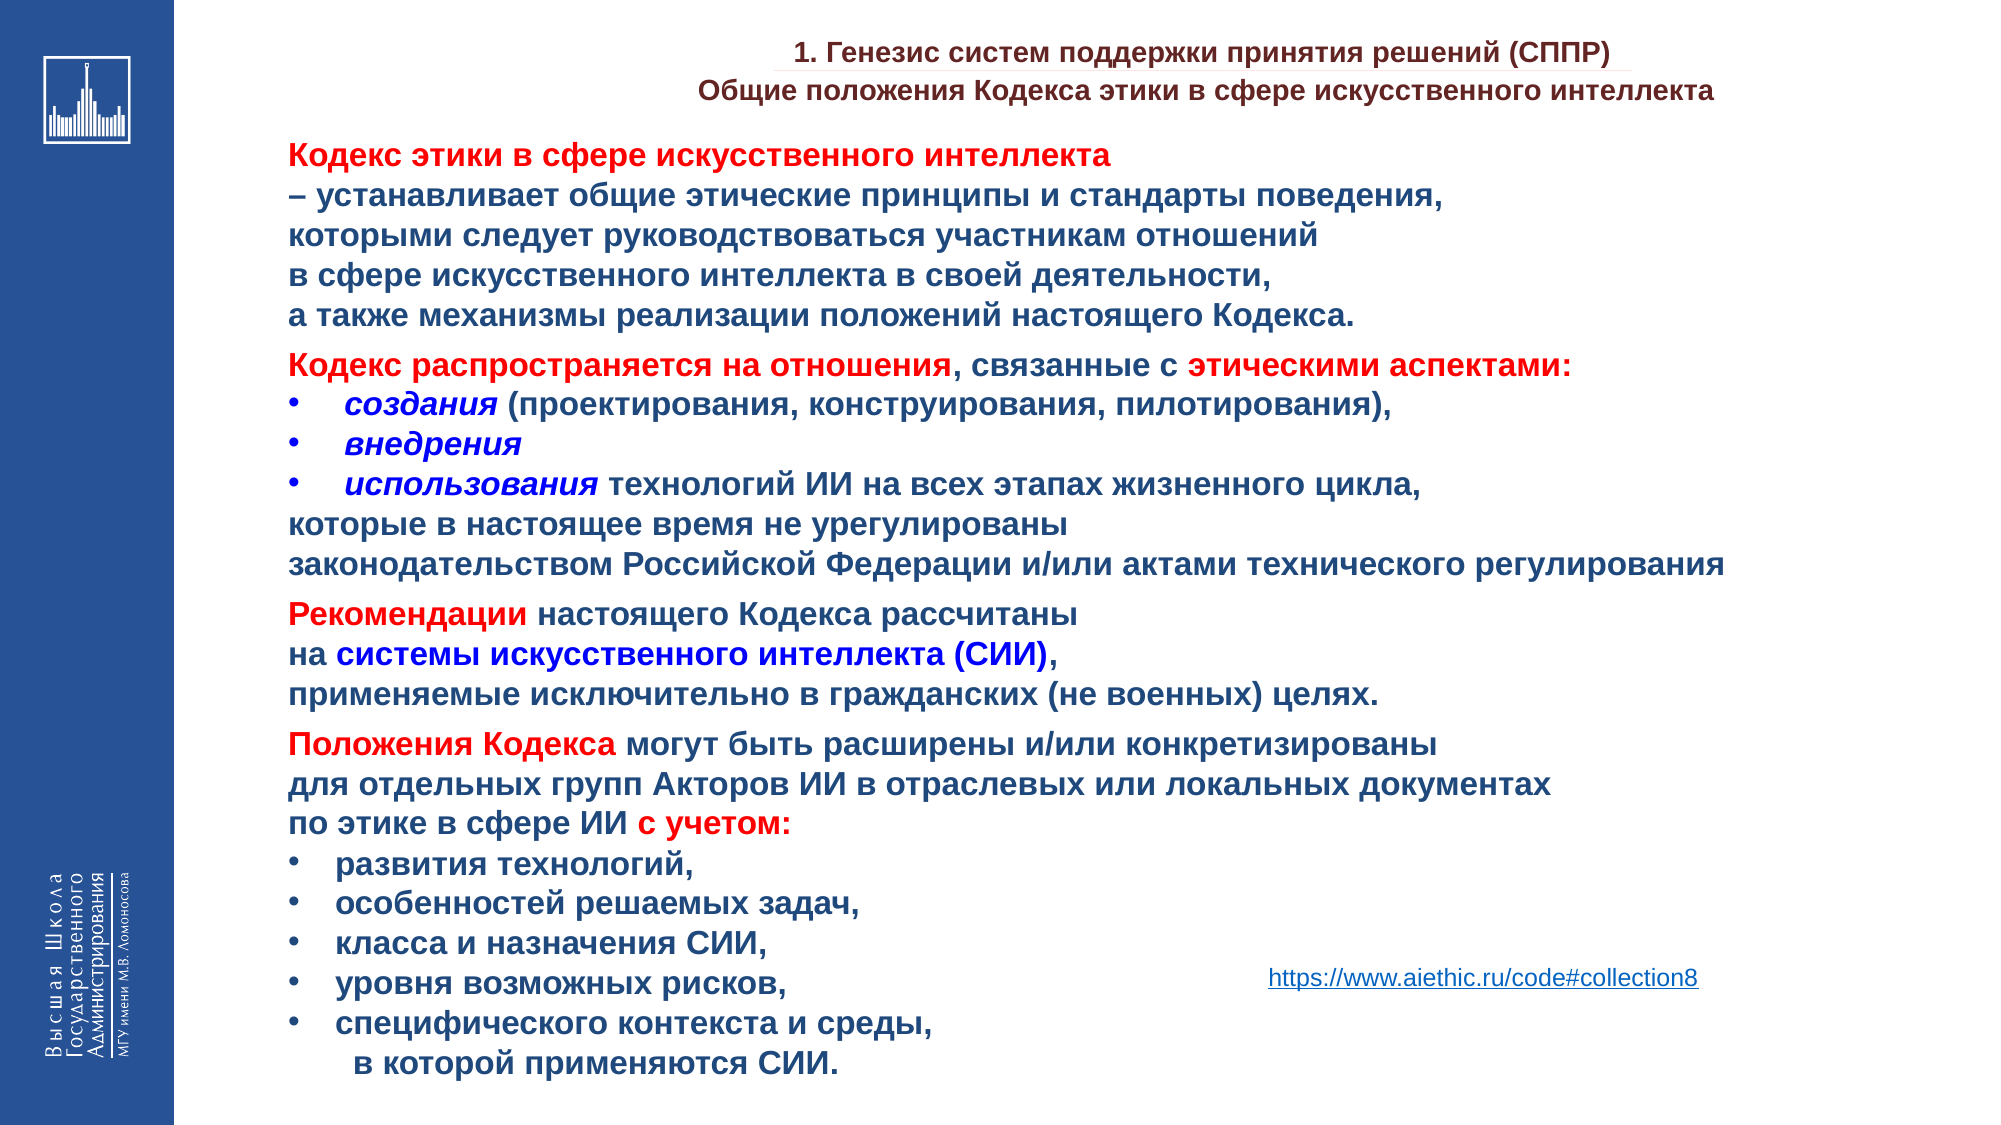

1. Генезис систем поддержки принятия решений (СППР)
_________________________________________________________________________________________________________________________________________________________________________________________________________________________________________________________________________________________________________________________________________________________________________________________________________________________________________________________________________________________________________________________________________________________________________________________________________________________________________________________________________________________________________________________________________________________________________________________________________________________________________________________________________________________________
Общие положения Кодекса этики в сфере искусственного интеллекта
Кодекс этики в сфере искусственного интеллекта
– устанавливает общие этические принципы и стандарты поведения,
которыми следует руководствоваться участникам отношений
в сфере искусственного интеллекта в своей деятельности,
а также механизмы реализации положений настоящего Кодекса.

Кодекс распространяется на отношения, связанные с этическими аспектами:
создания (проектирования, конструирования, пилотирования),
внедрения
использования технологий ИИ на всех этапах жизненного цикла,
которые в настоящее время не урегулированы
законодательством Российской Федерации и/или актами технического регулирования

Рекомендации настоящего Кодекса рассчитаны
на системы искусственного интеллекта (СИИ),
применяемые исключительно в гражданских (не военных) целях.

Положения Кодекса могут быть расширены и/или конкретизированы
для отдельных групп Акторов ИИ в отраслевых или локальных документах
по этике в сфере ИИ с учетом:
развития технологий,
особенностей решаемых задач,
класса и назначения СИИ,
уровня возможных рисков,
специфического контекста и среды,
       в которой применяются СИИ.
https://www.aiethic.ru/code#collection8